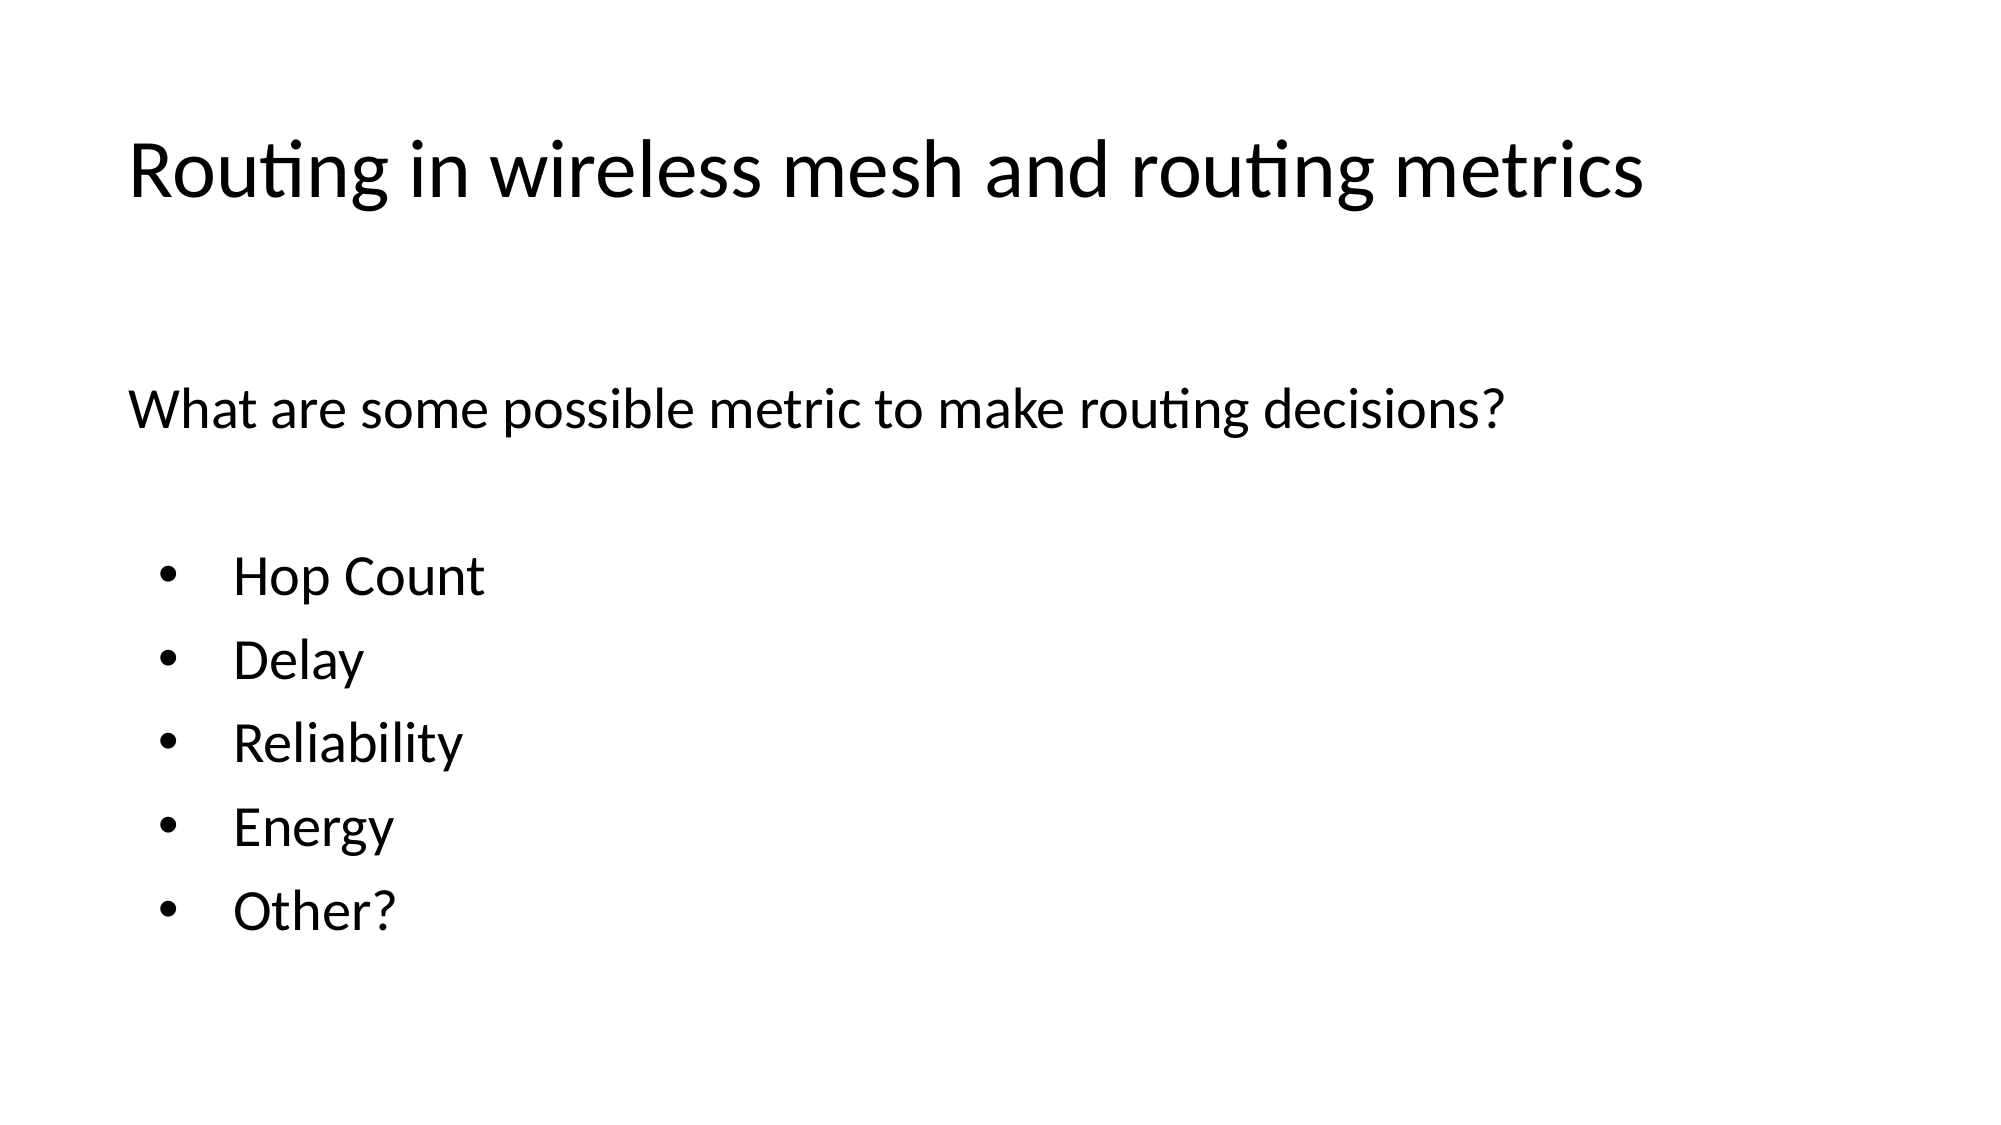

# Routing in wireless mesh and routing metrics

What are some possible metric to make routing decisions?

Hop Count
Delay
Reliability
Energy
Other?